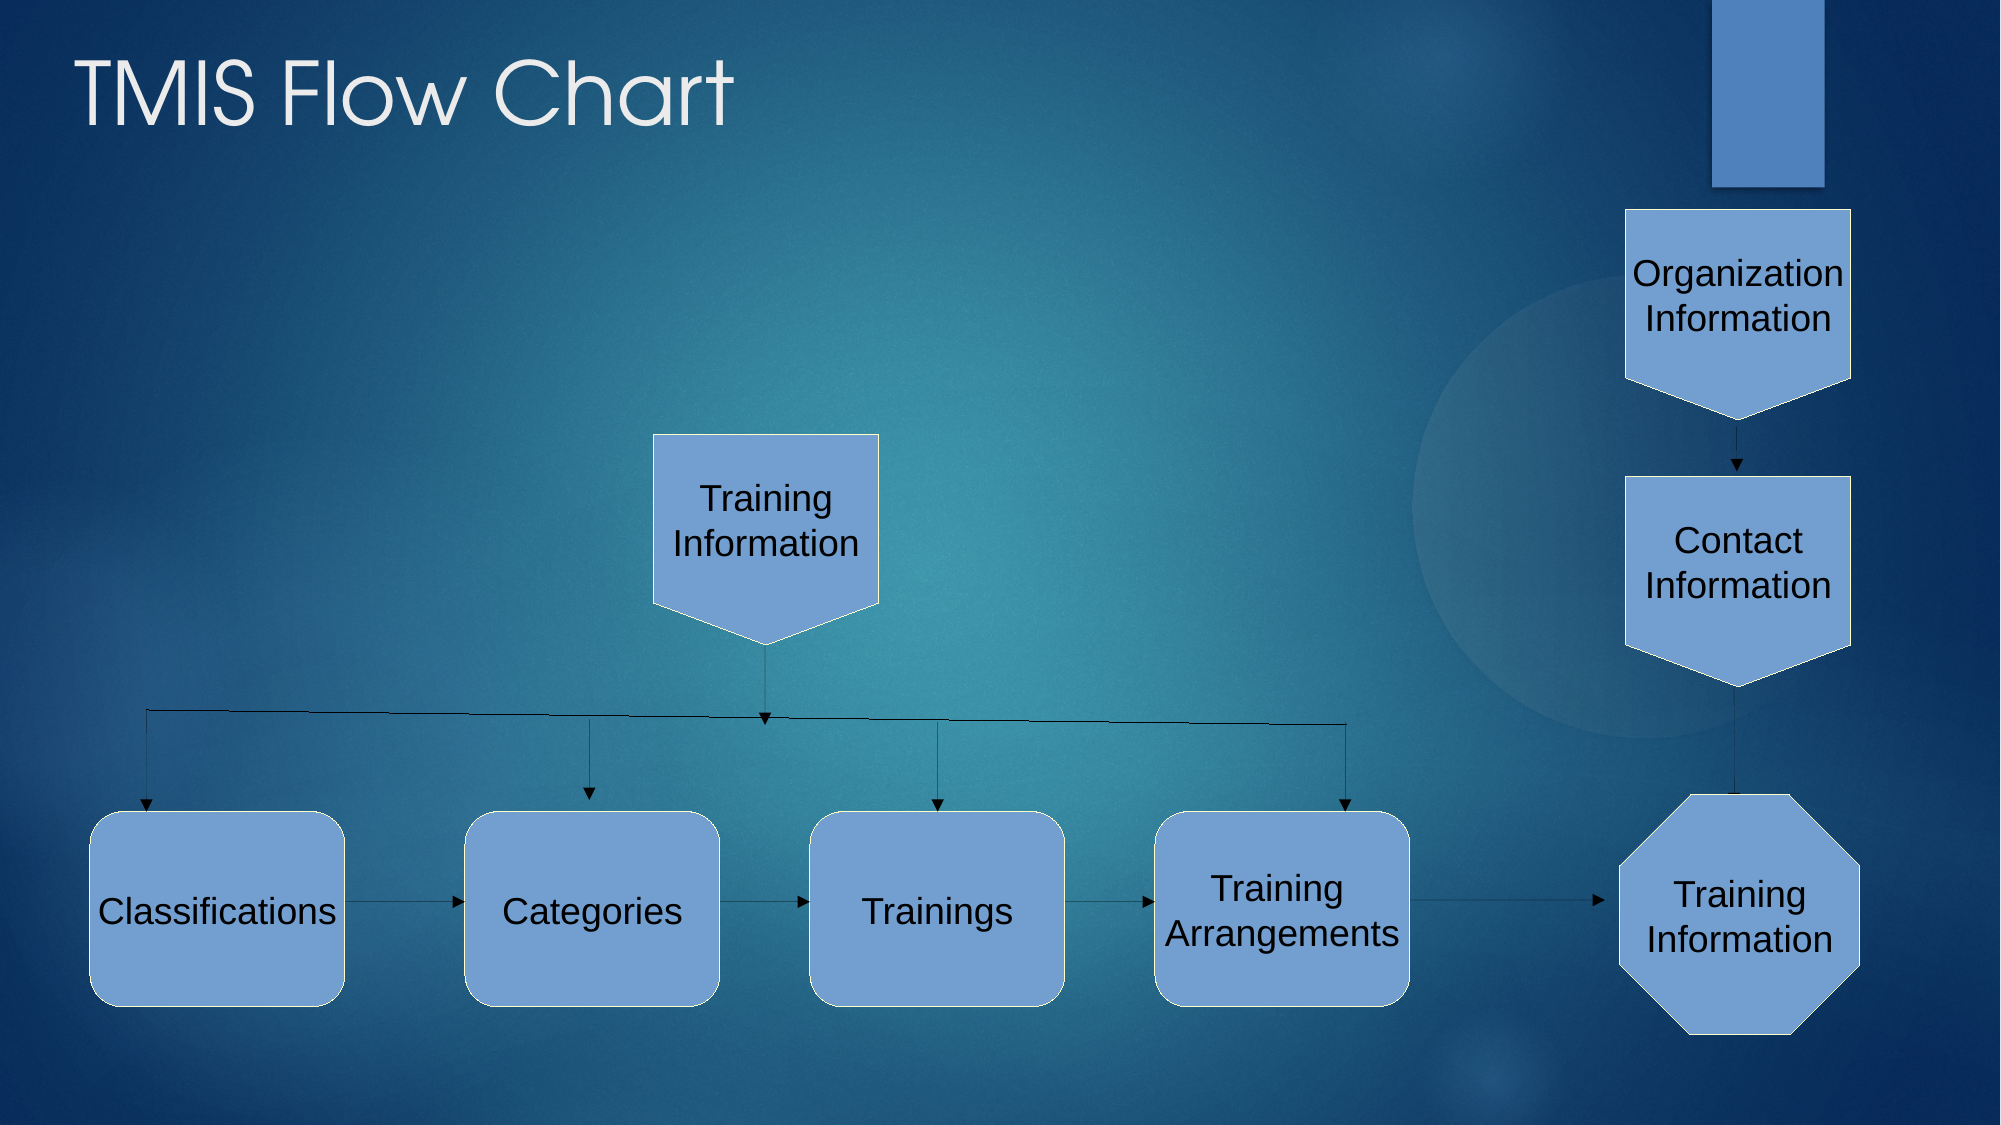

TMIS Flow Chart
Organization
Information

Training
Information
Contact
Information

Training
Information
Classifications
Categories
Trainings
Training
Arrangements